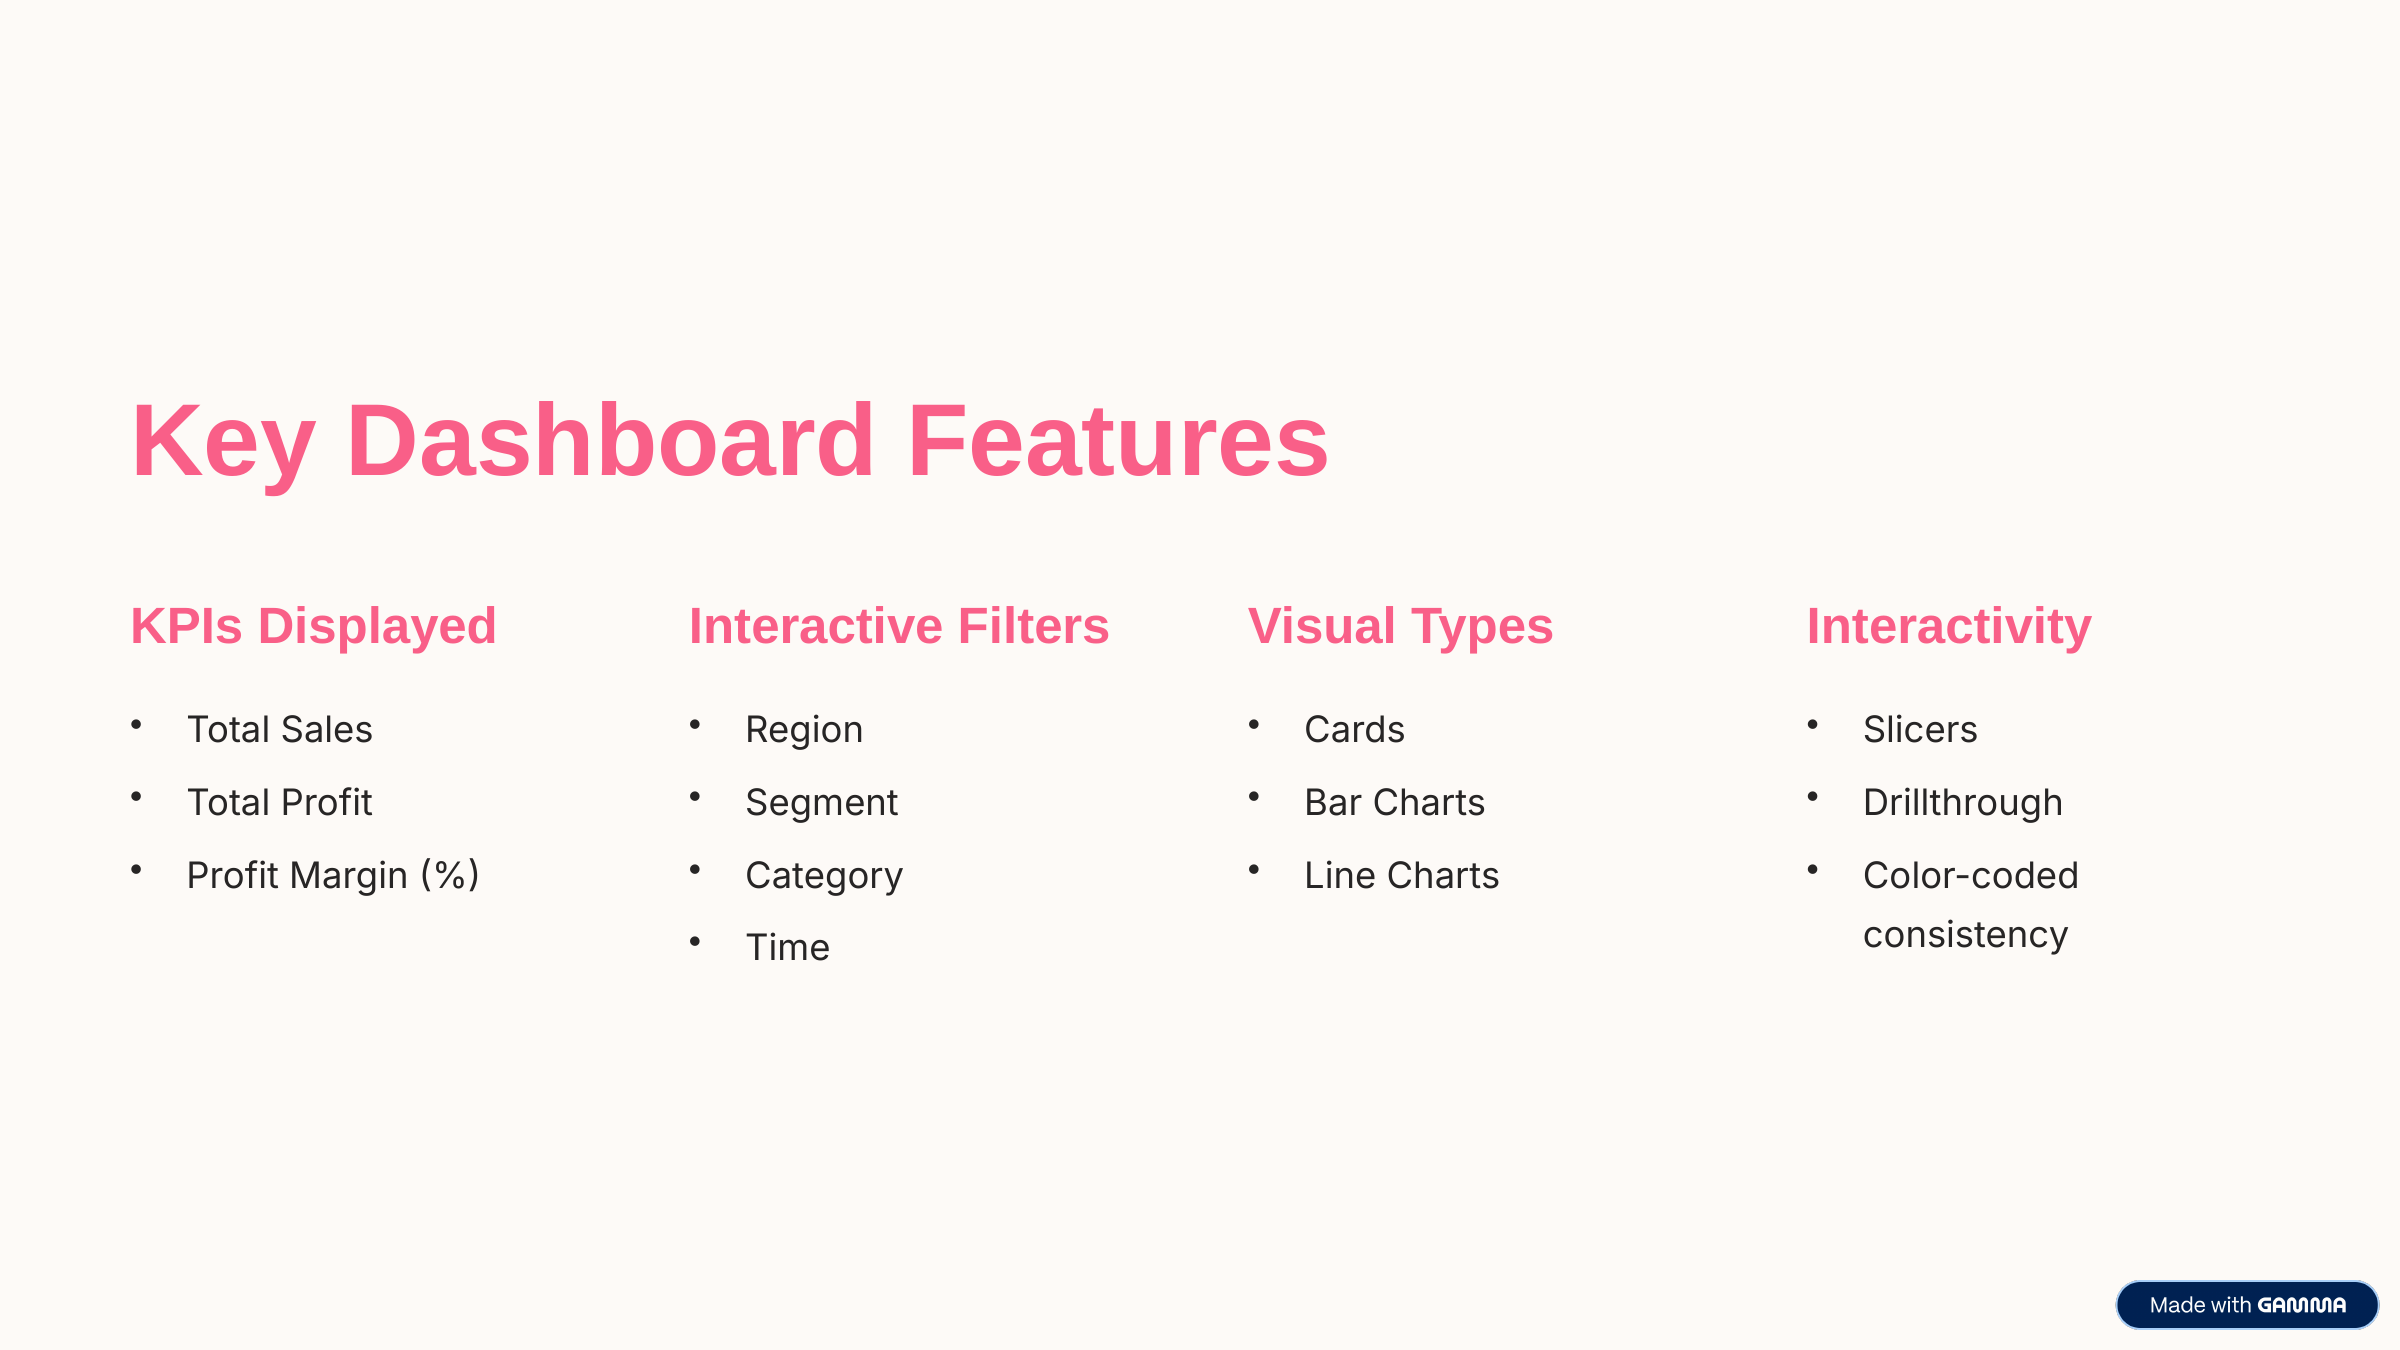

Key Dashboard Features
KPIs Displayed
Interactive Filters
Visual Types
Interactivity
Total Sales
Region
Cards
Slicers
Total Profit
Segment
Bar Charts
Drillthrough
Profit Margin (%)
Category
Line Charts
Color-coded consistency
Time